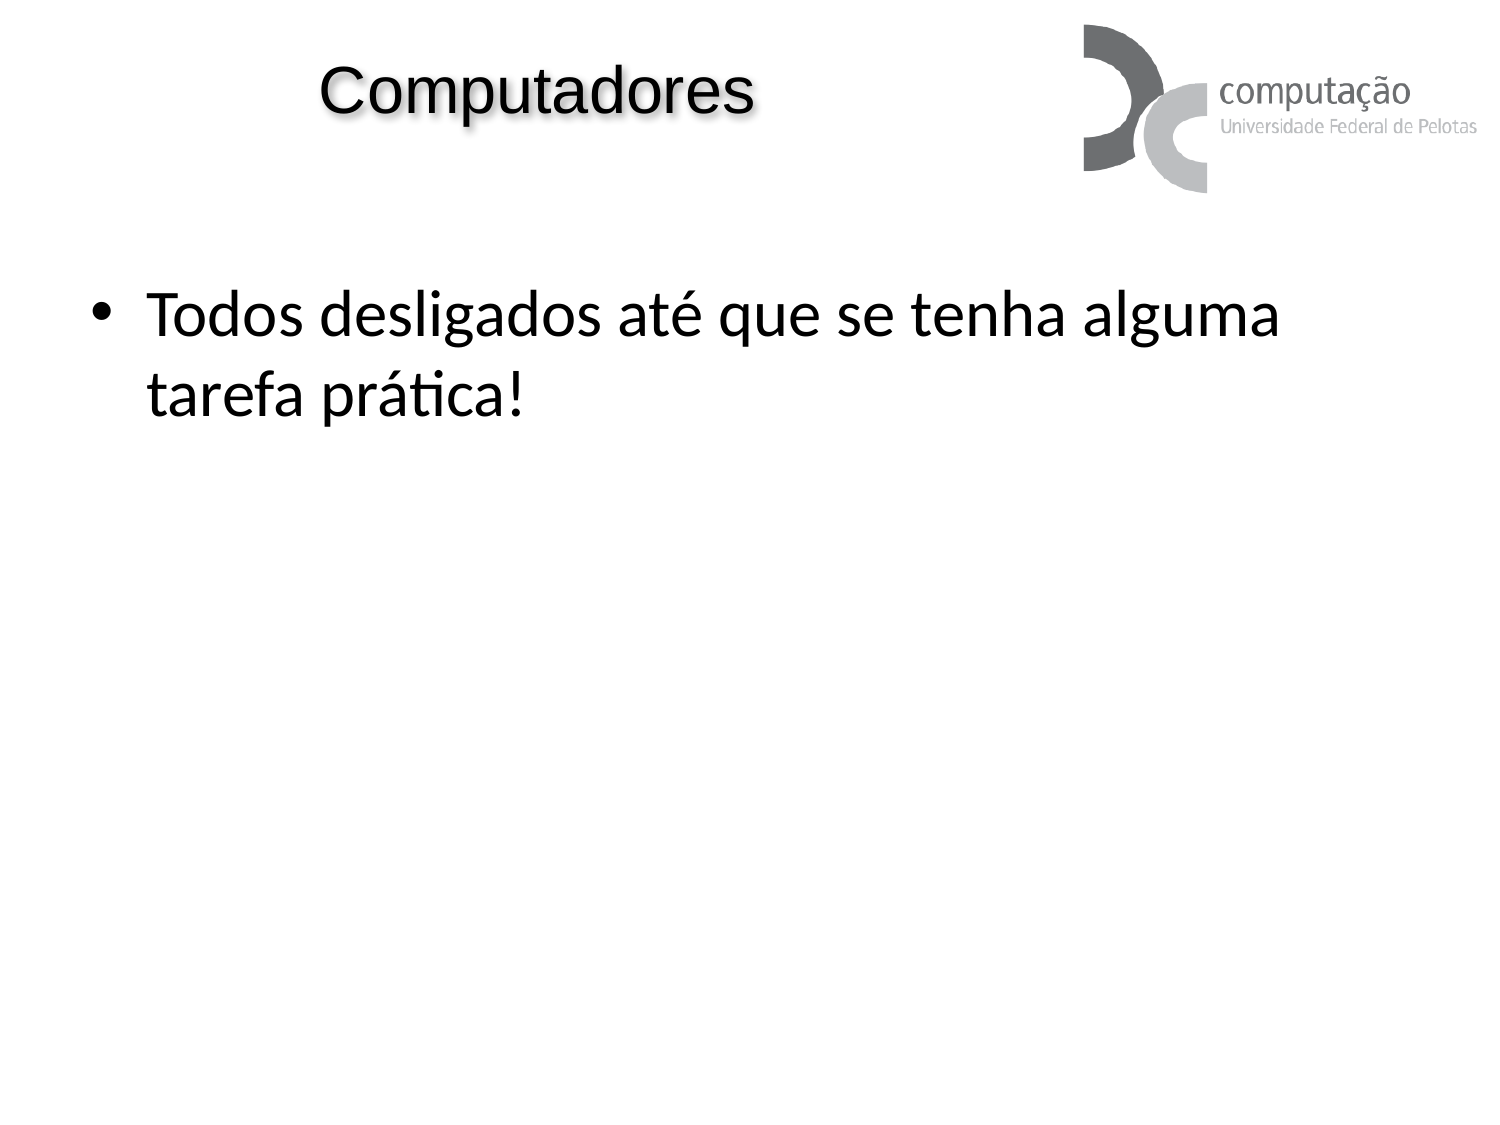

# Computadores
Todos desligados até que se tenha alguma tarefa prática!